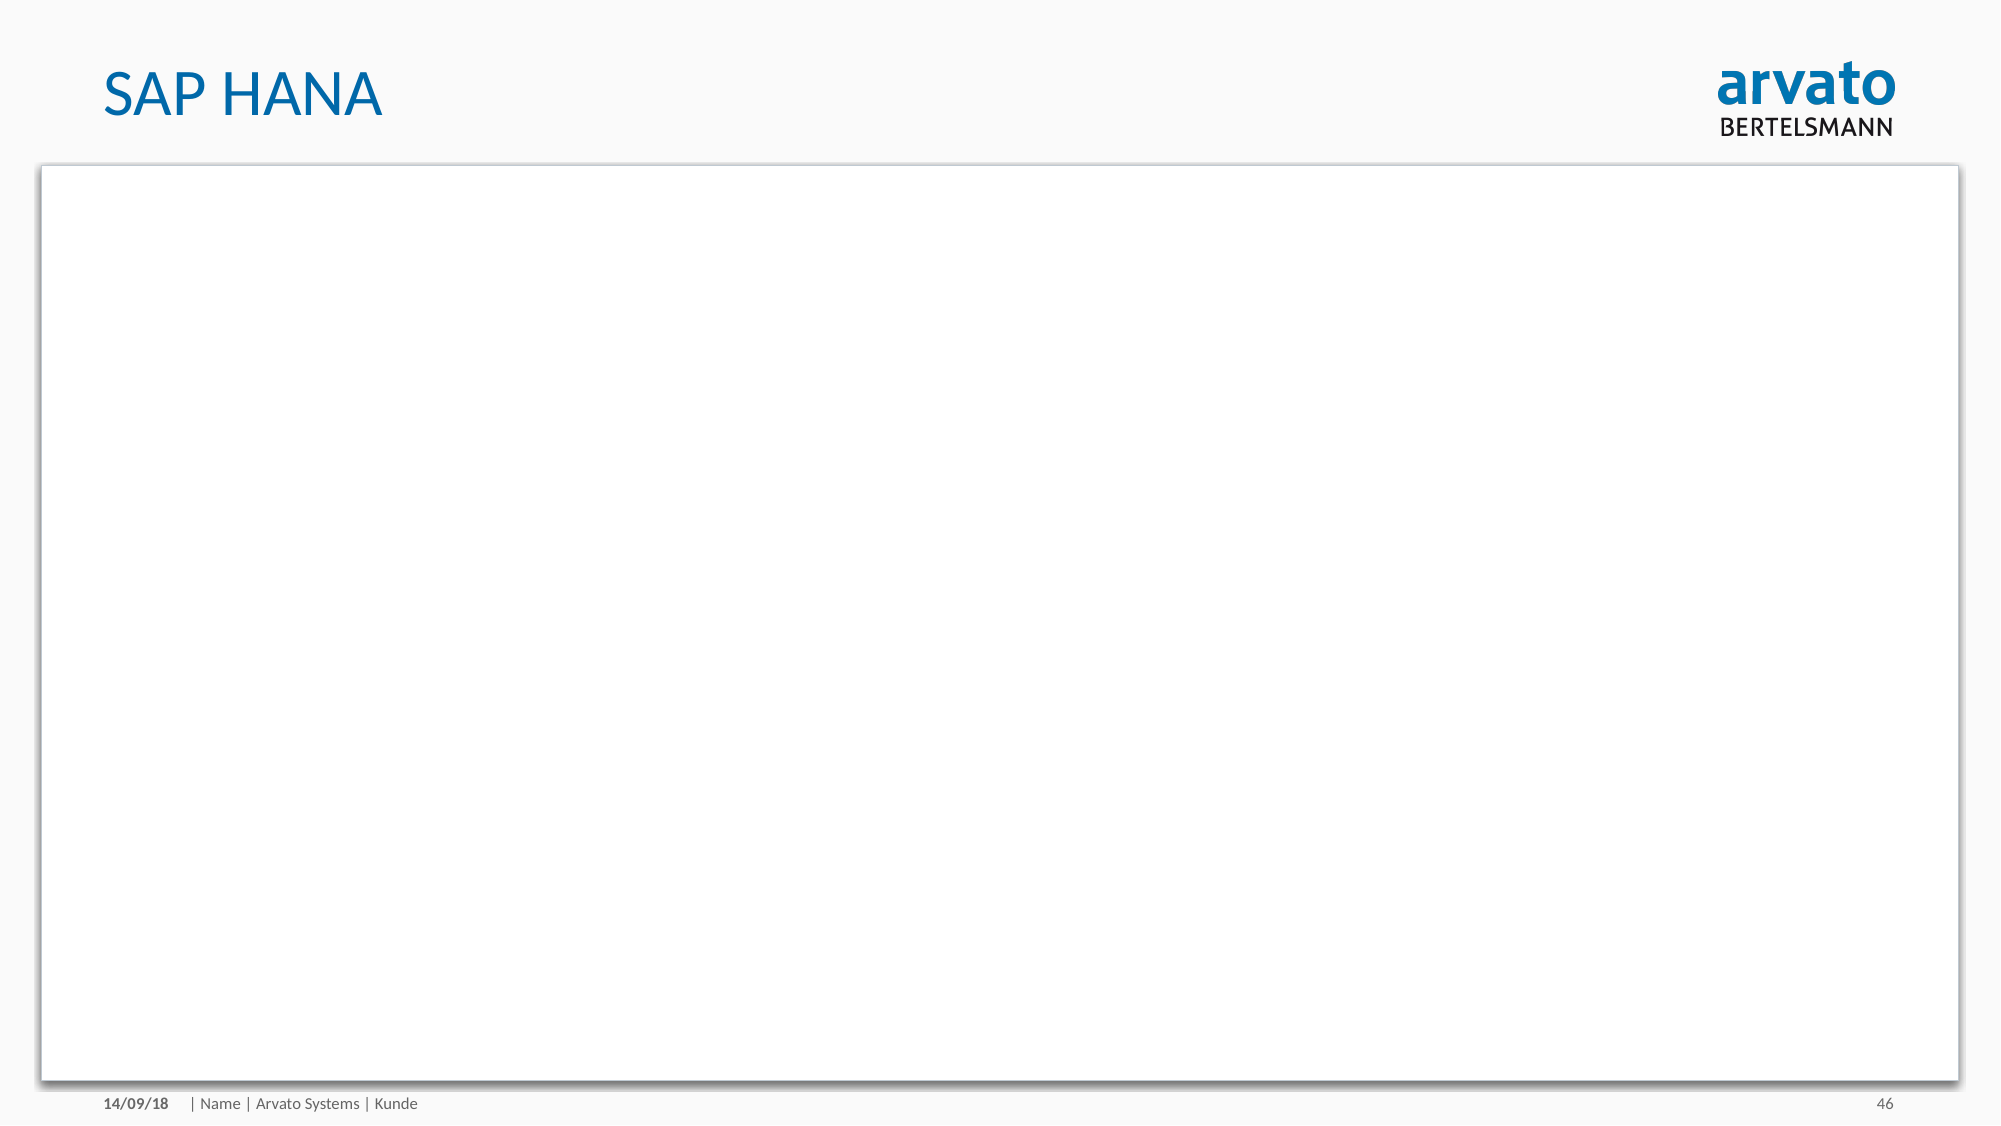

# SAP HANA
14/09/18
| Name | Arvato Systems | Kunde
46